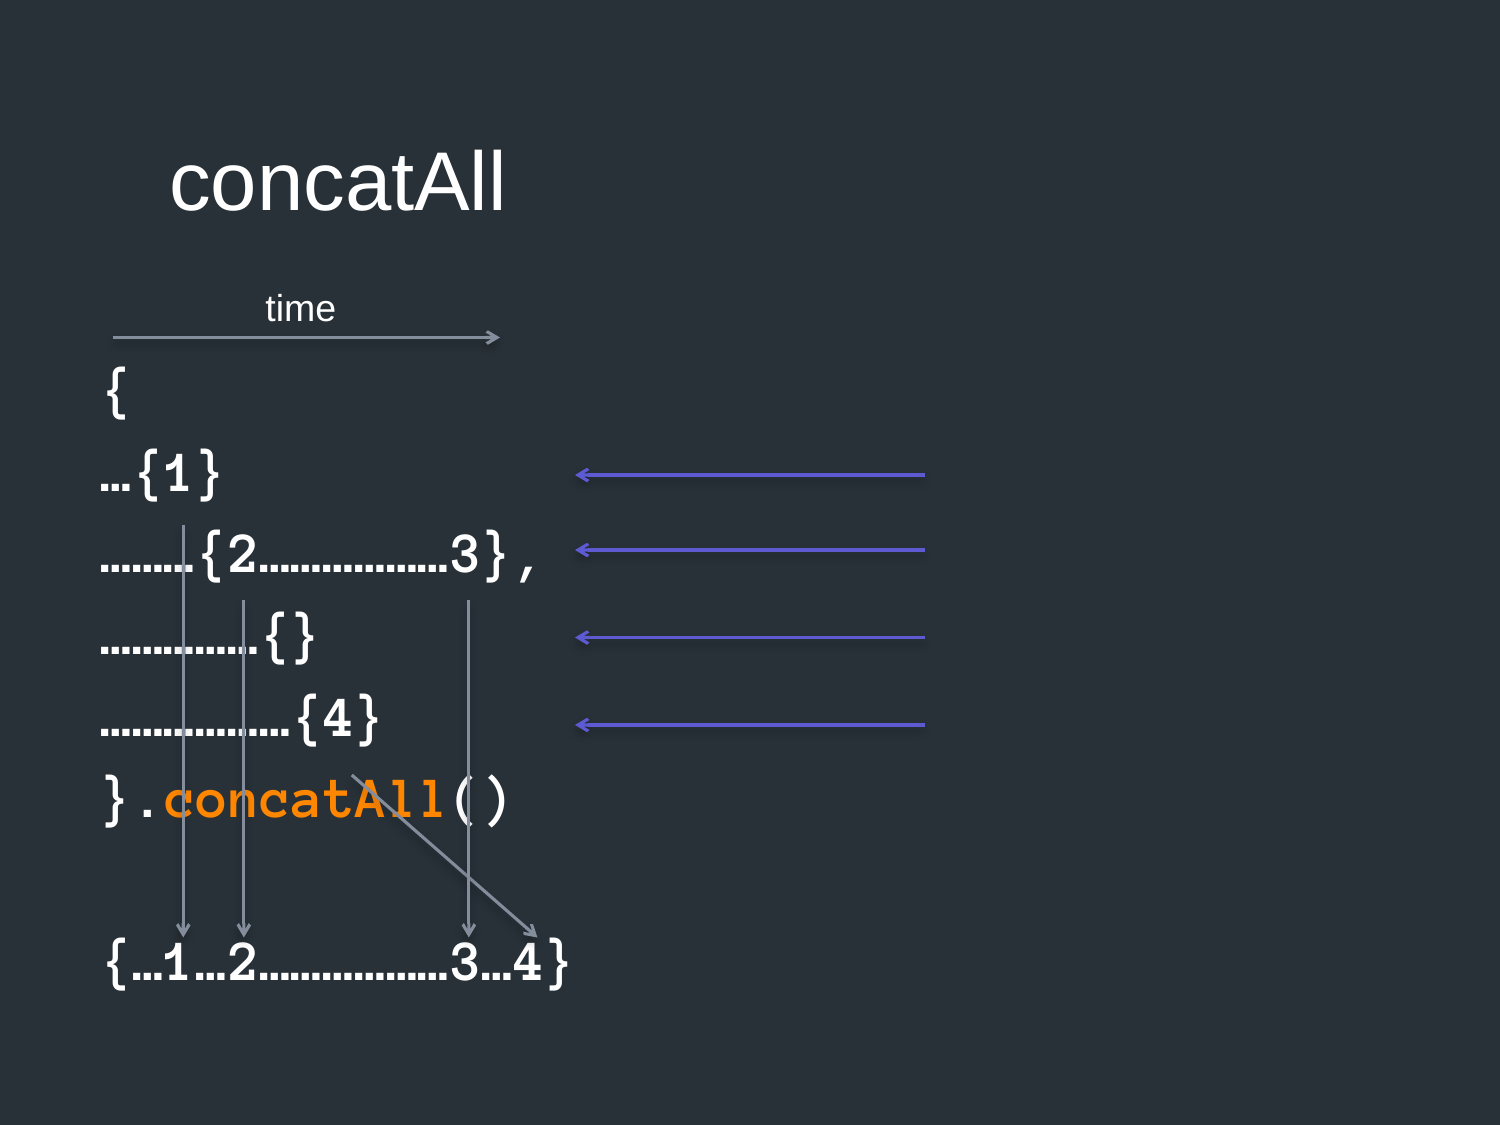

# concatAll

{
…{1}
………{2………………3},
……………{}
………………{4}
}.concatAll()

{…1…2………………3…4}

time